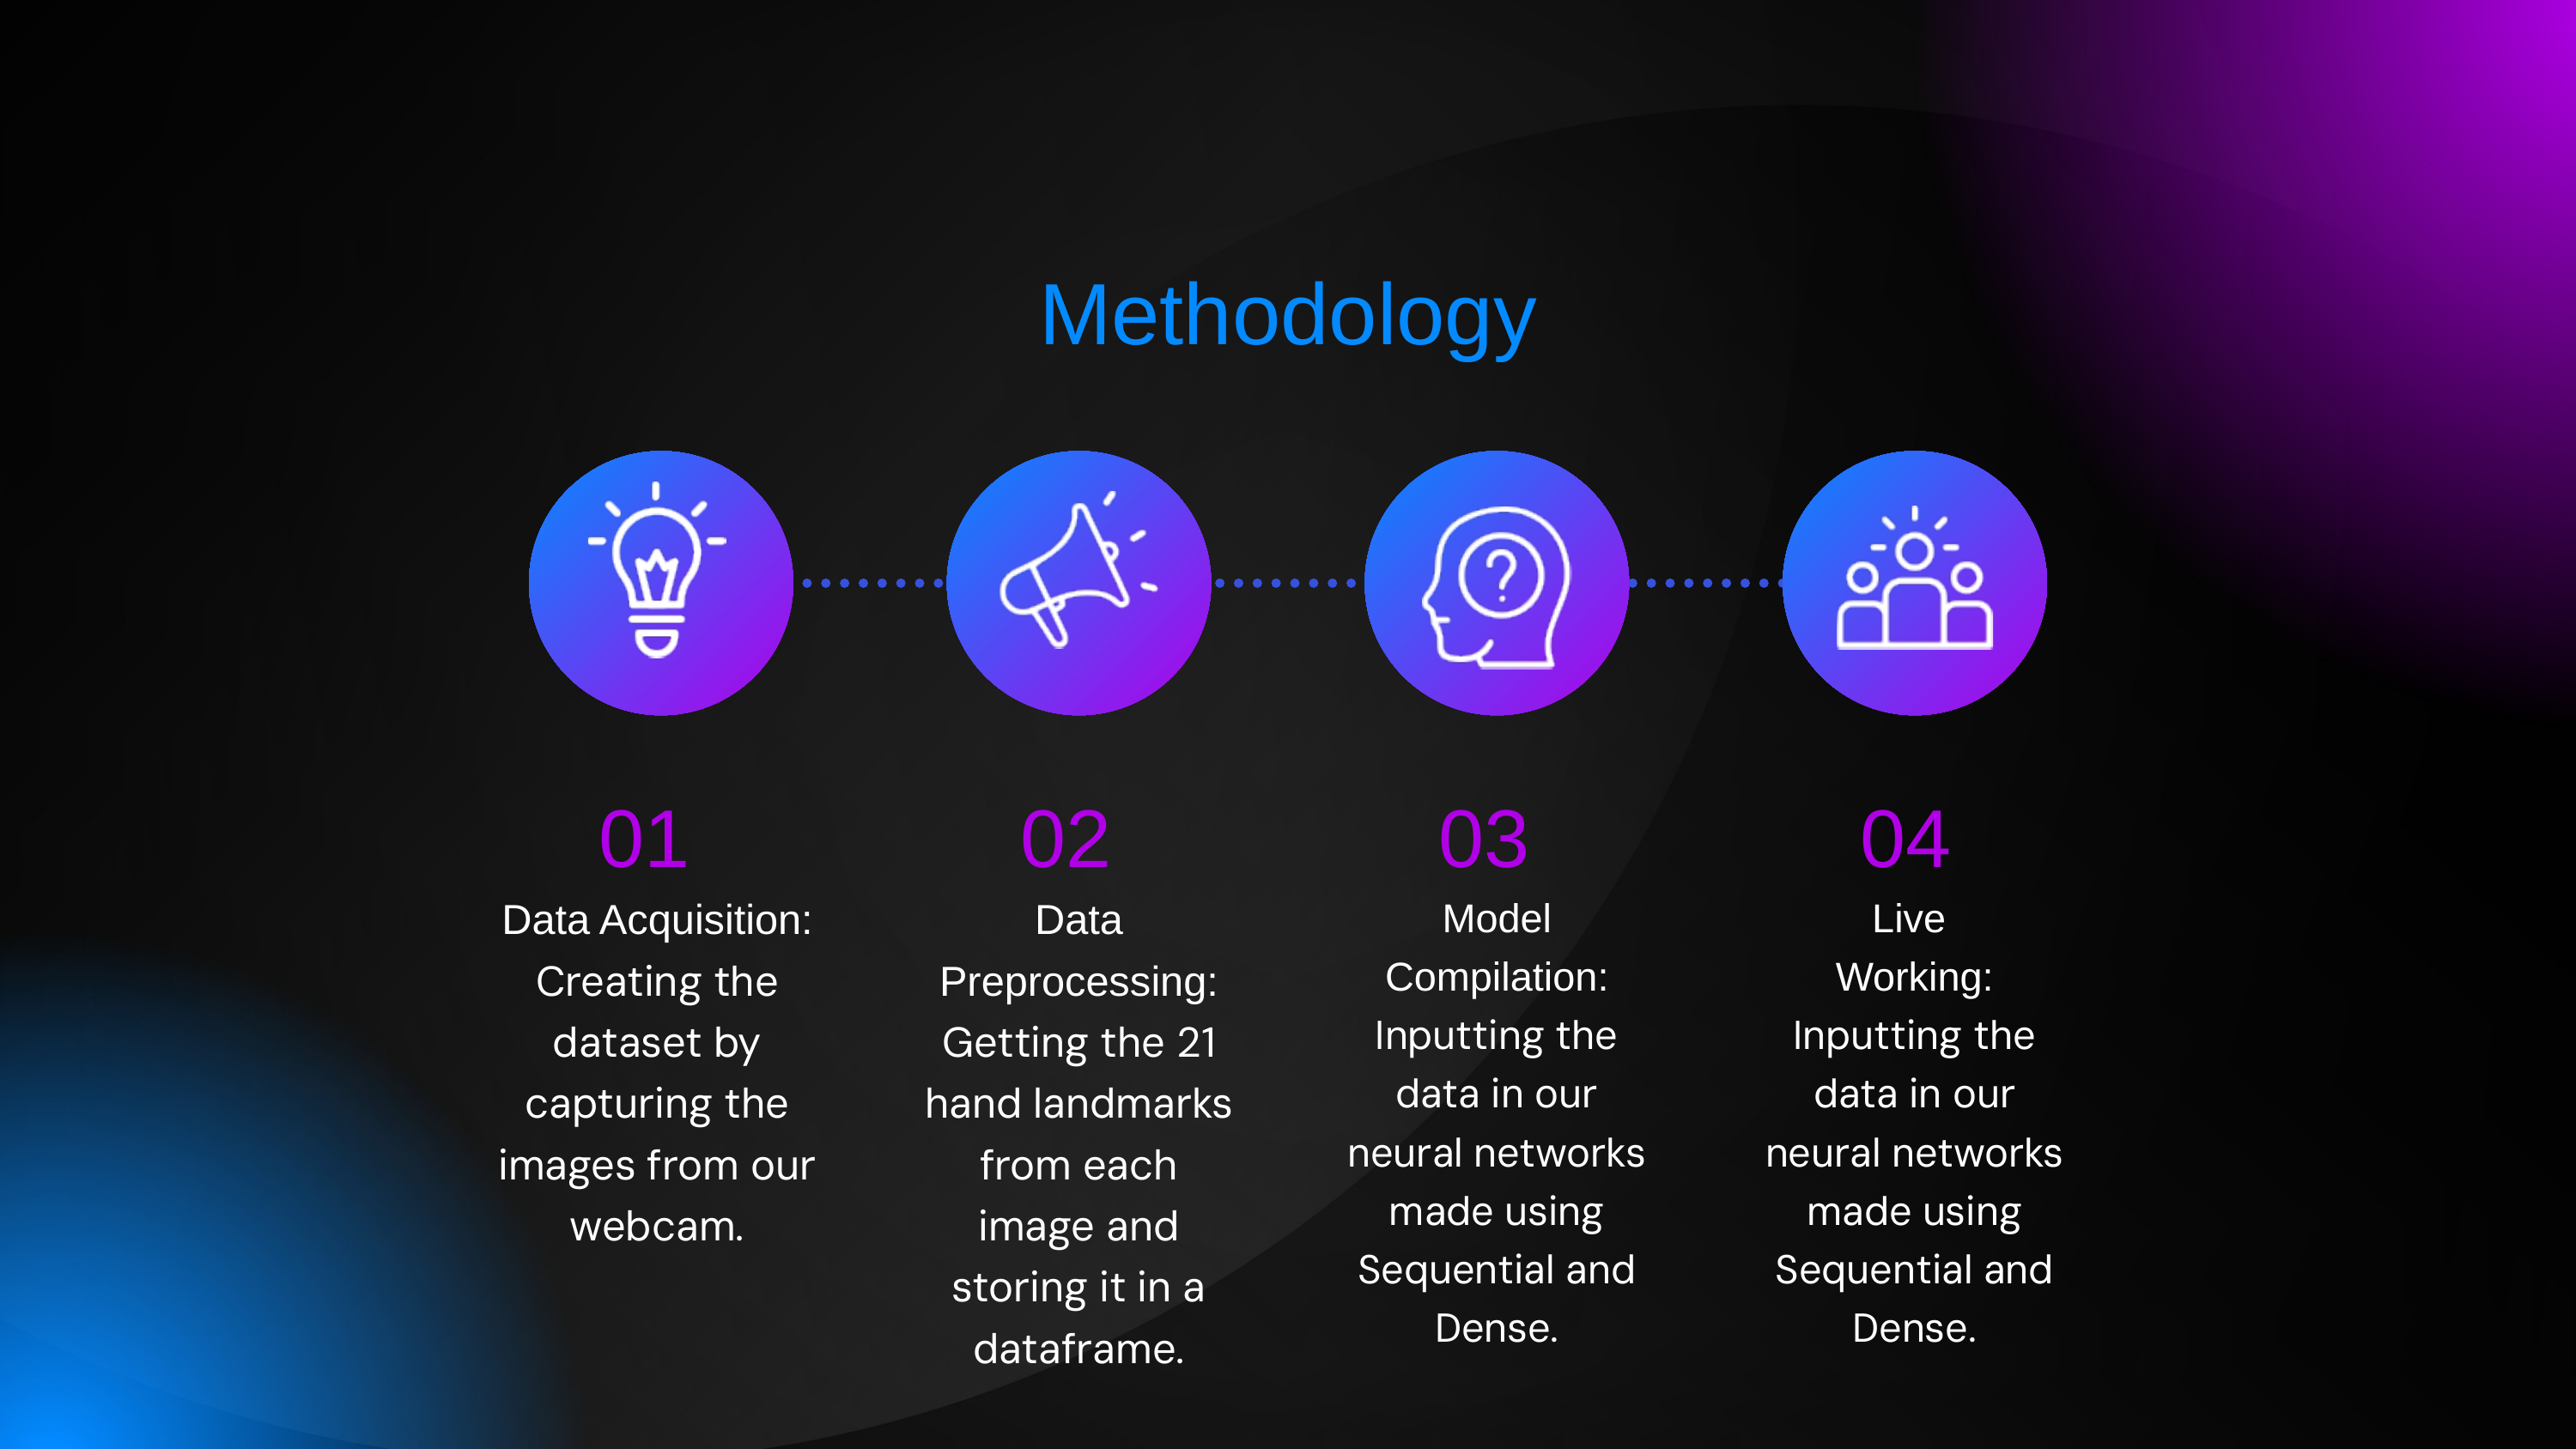

Methodology

01
02
03
04

Data Acquisition: Creating the dataset by capturing the images from our webcam.
Data Preprocessing: Getting the 21 hand landmarks from each image and storing it in a dataframe.
Model Compilation: Inputting the data in our neural networks made using Sequential and Dense.
Live
Working: Inputting the data in our neural networks made using Sequential and Dense.